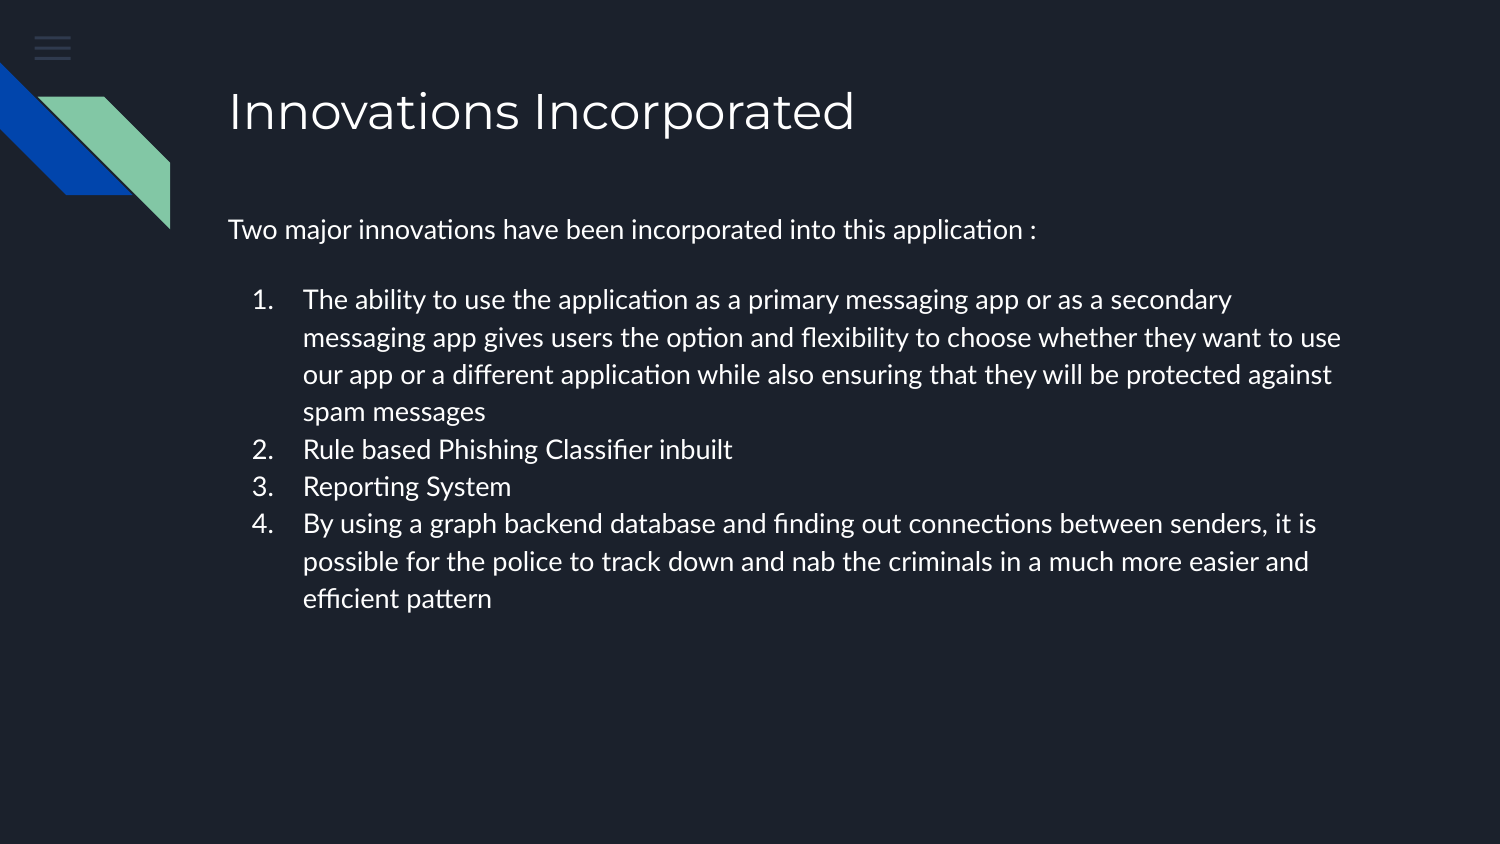

# Innovations Incorporated
Two major innovations have been incorporated into this application :
The ability to use the application as a primary messaging app or as a secondary messaging app gives users the option and flexibility to choose whether they want to use our app or a different application while also ensuring that they will be protected against spam messages
Rule based Phishing Classifier inbuilt
Reporting System
By using a graph backend database and finding out connections between senders, it is possible for the police to track down and nab the criminals in a much more easier and efficient pattern